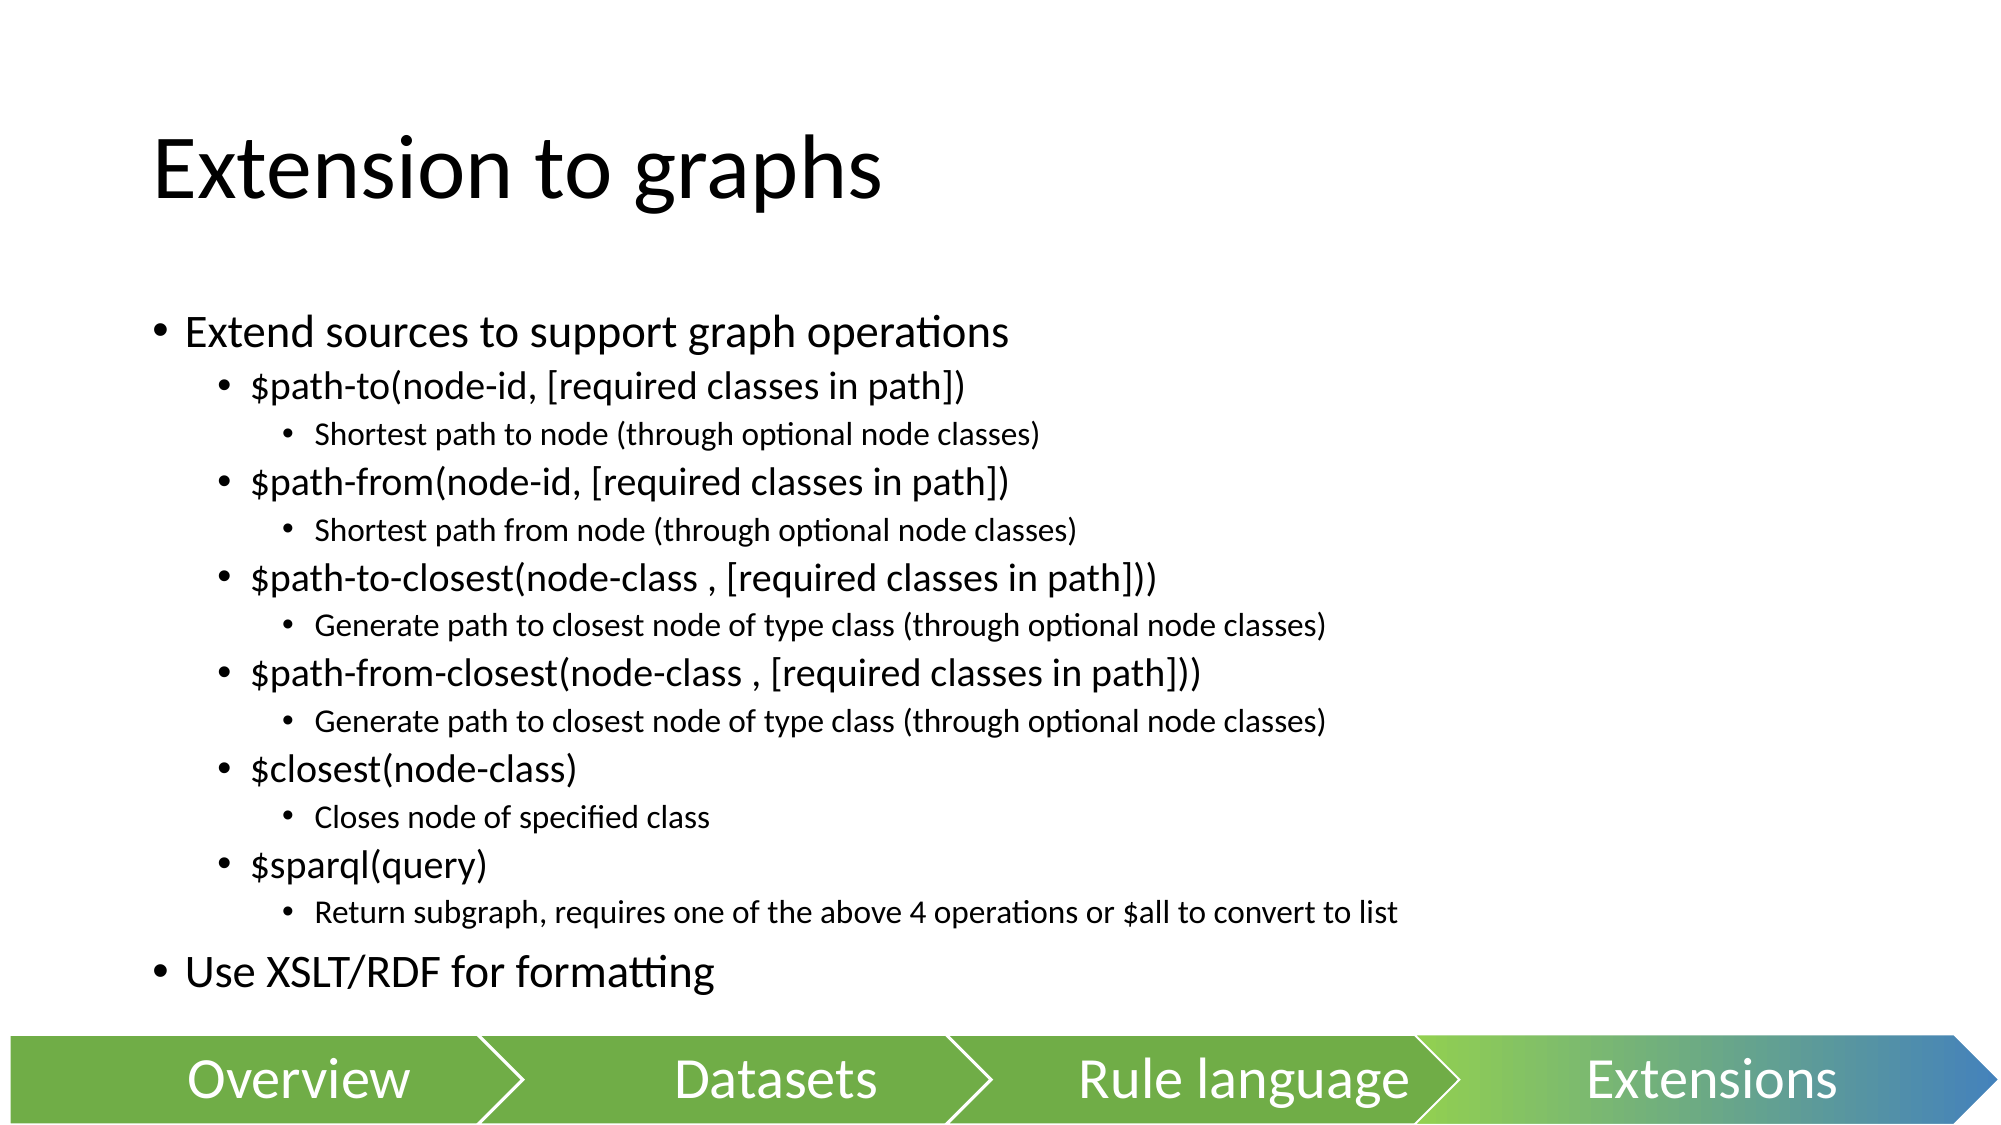

# Extension to graphs
Extend sources to support graph operations
$path-to(node-id, [required classes in path])
Shortest path to node (through optional node classes)
$path-from(node-id, [required classes in path])
Shortest path from node (through optional node classes)
$path-to-closest(node-class , [required classes in path]))
Generate path to closest node of type class (through optional node classes)
$path-from-closest(node-class , [required classes in path]))
Generate path to closest node of type class (through optional node classes)
$closest(node-class)
Closes node of specified class
$sparql(query)
Return subgraph, requires one of the above 4 operations or $all to convert to list
Use XSLT/RDF for formatting

Overview
Datasets
Rule language
Extensions